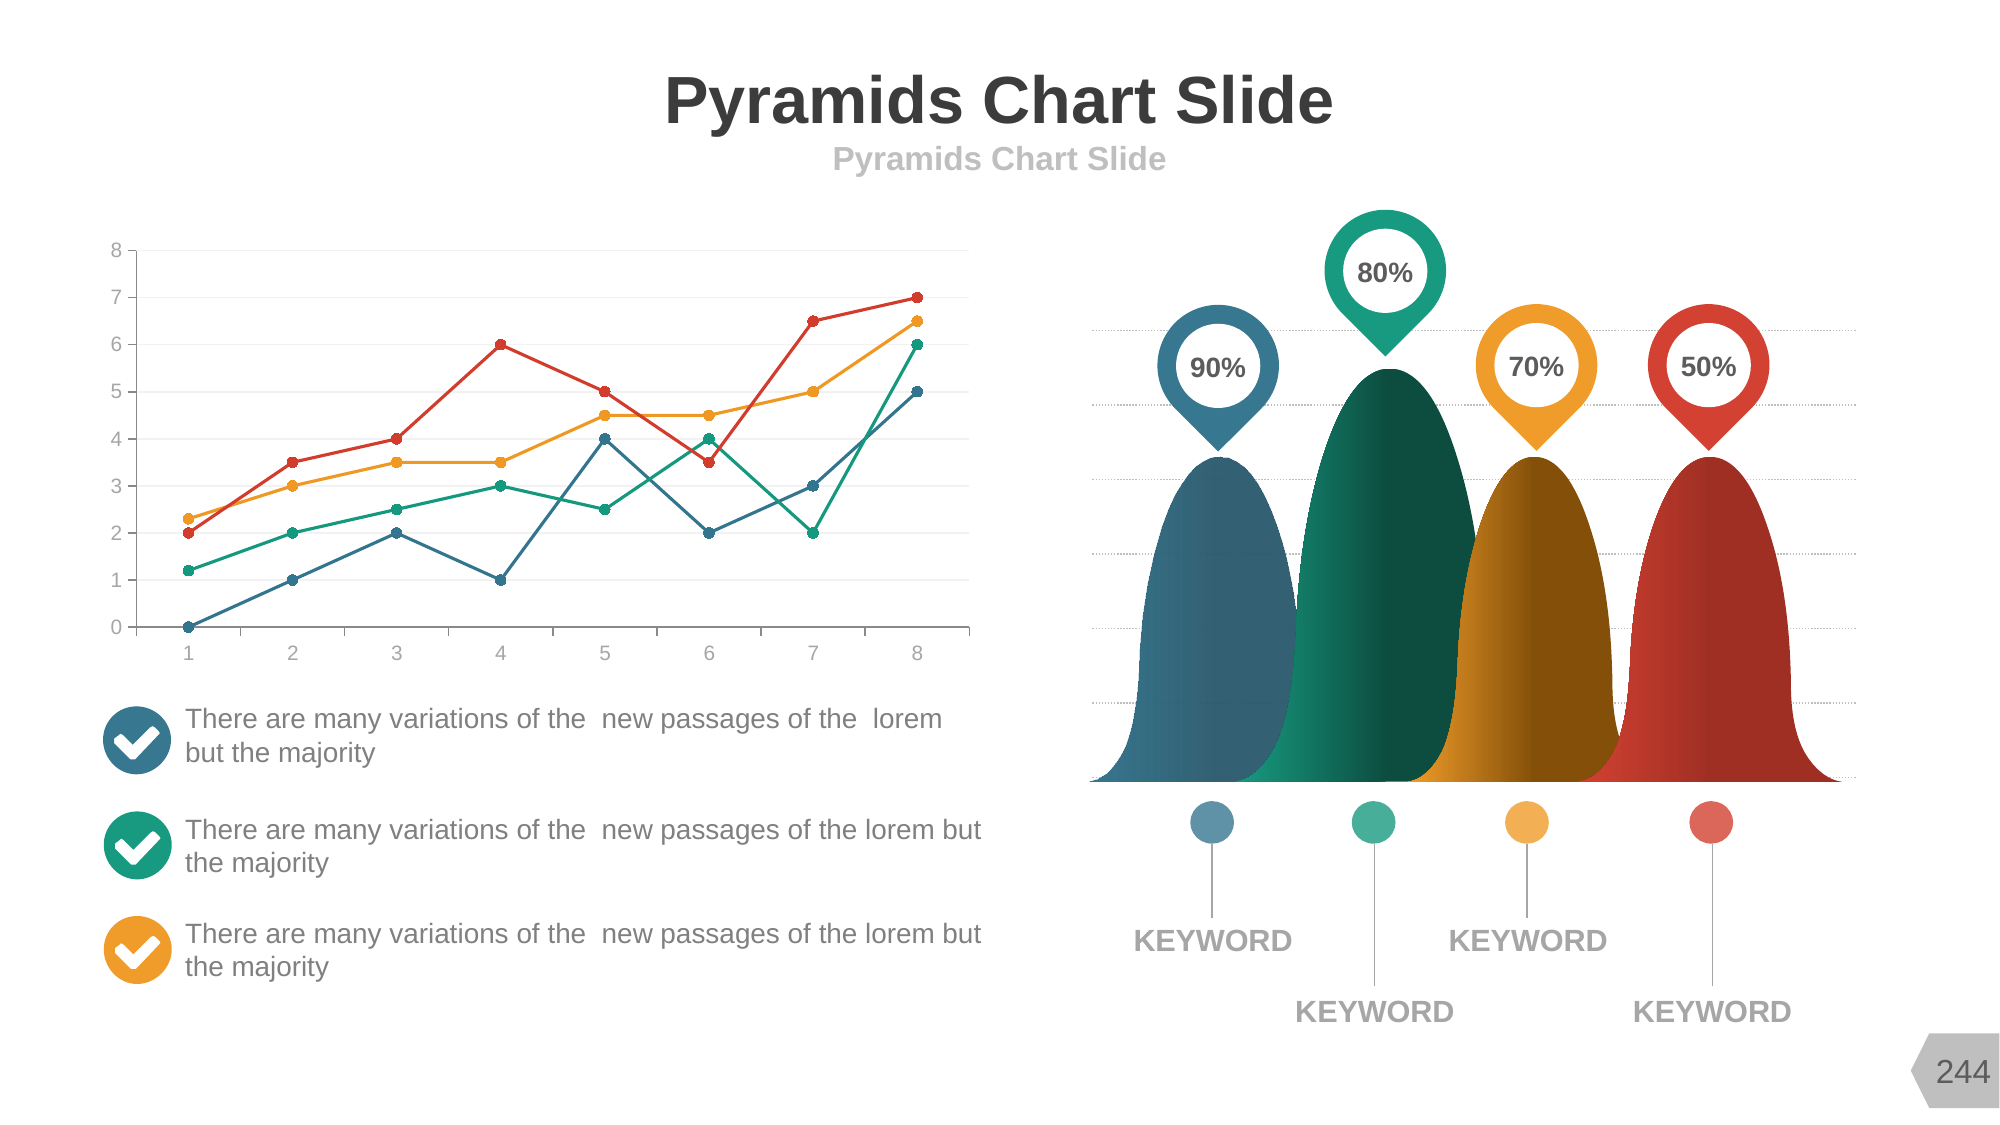

# Pyramids Chart Slide
Pyramids Chart Slide

80%

### Chart

| Category | Series 1 | Series 2 | Series 3 | Series 4 |
|---|---|---|---|---|
| 1 | 0.0 | 1.2 | 2.3 | 2.0 |
| 2 | 1.0 | 2.0 | 3.0 | 3.5 |
| 3 | 2.0 | 2.5 | 3.5 | 4.0 |
| 4 | 1.0 | 3.0 | 3.5 | 6.0 |
| 5 | 4.0 | 2.5 | 4.5 | 5.0 |
| 6 | 2.0 | 4.0 | 4.5 | 3.5 |
| 7 | 3.0 | 2.0 | 5.0 | 6.5 |
| 8 | 5.0 | 6.0 | 6.5 | 7.0 |
70%

50%

90%

There are many variations of the  new passages of the  lorem but the majority

KEYWORD

KEYWORD

KEYWORD

KEYWORD

There are many variations of the  new passages of the lorem but the majority
There are many variations of the  new passages of the lorem but the majority